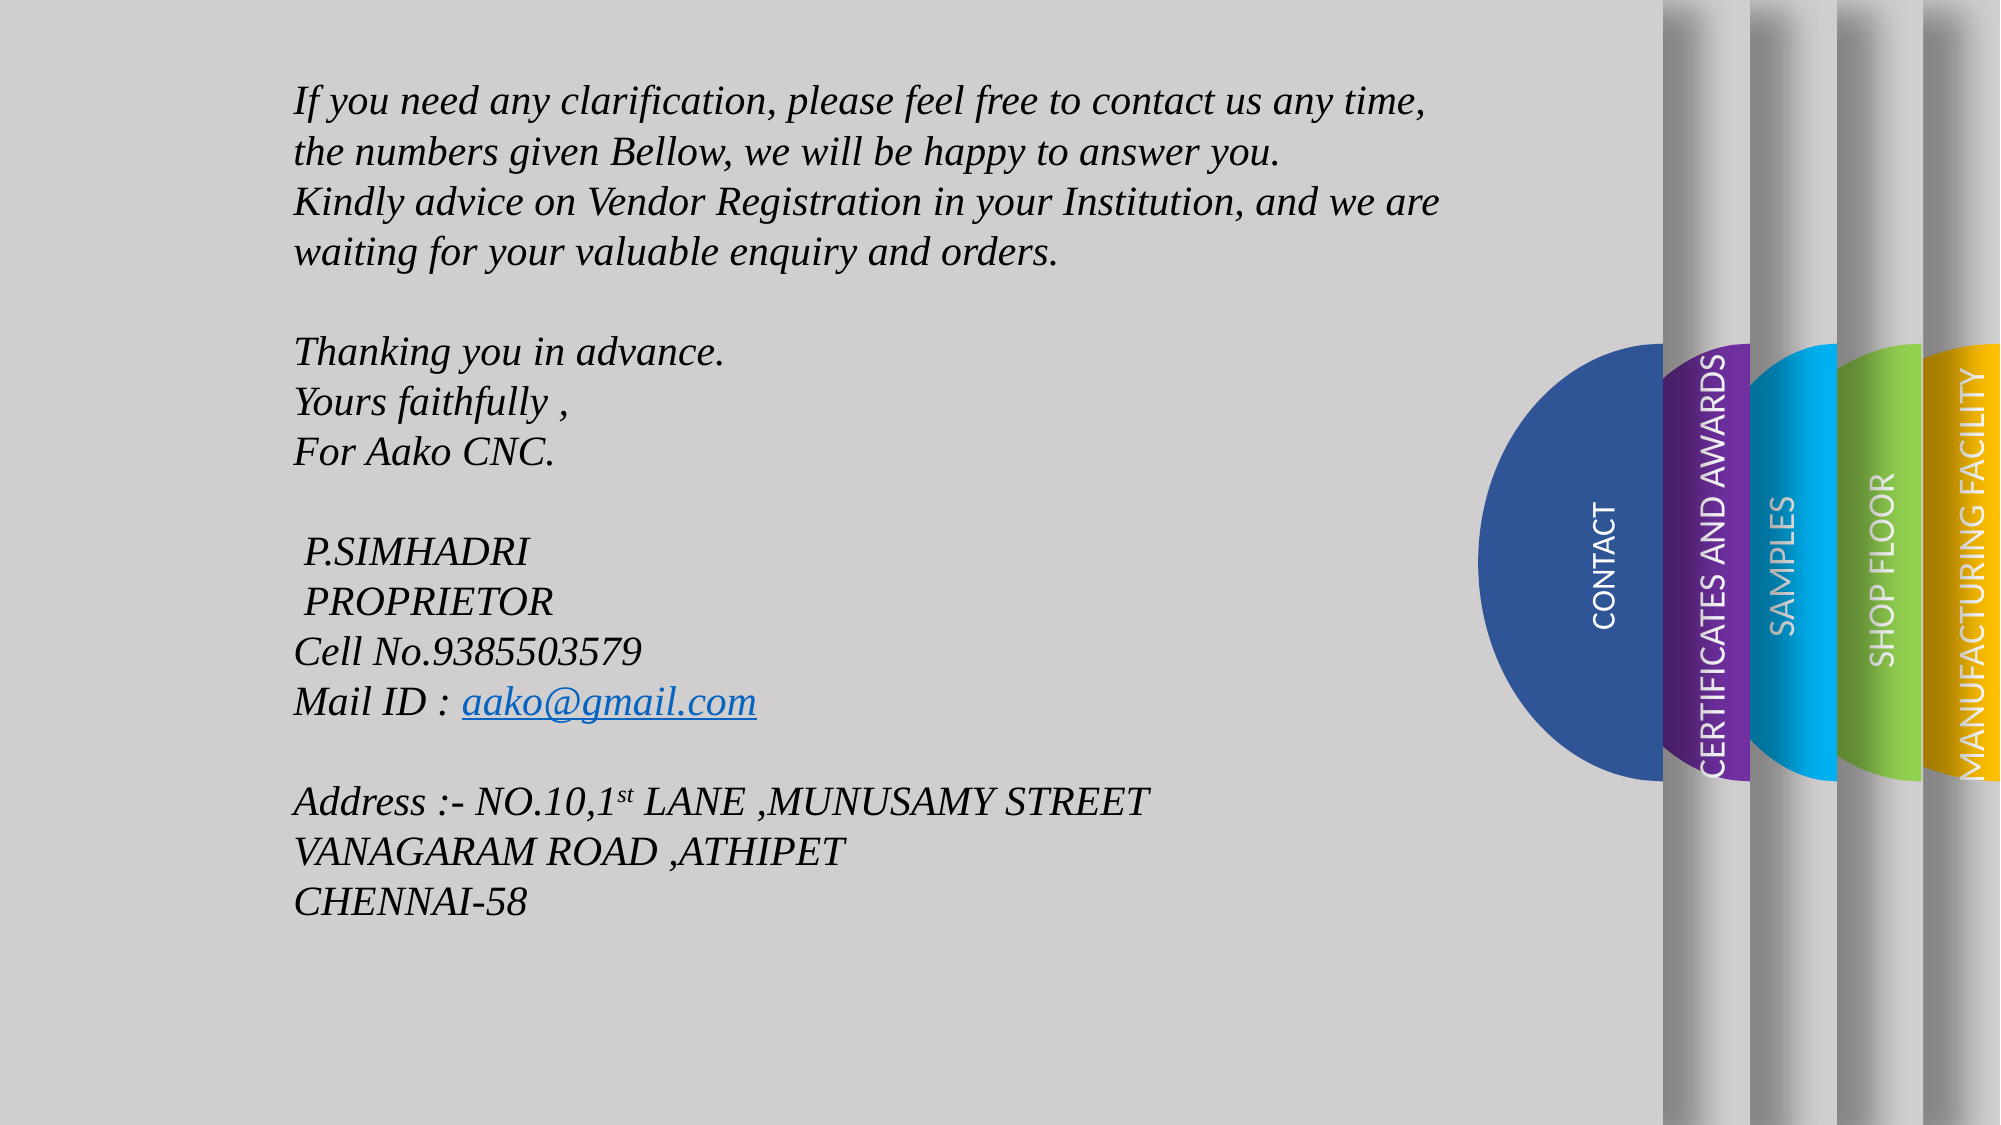

CONTACT

CERTIFICATES AND AWARDS

About

SAMPLES

SHOP FLOOR

MANUFACTURING FACILITY
If you need any clarification, please feel free to contact us any time,
the numbers given Bellow, we will be happy to answer you.
Kindly advice on Vendor Registration in your Institution, and we are
waiting for your valuable enquiry and orders.

Thanking you in advance.
Yours faithfully ,
For Aako CNC.

 P.SIMHADRI
 PROPRIETOR
Cell No.9385503579
Mail ID : aako@gmail.com

Address :- NO.10,1st LANE ,MUNUSAMY STREET
VANAGARAM ROAD ,ATHIPET
CHENNAI-58